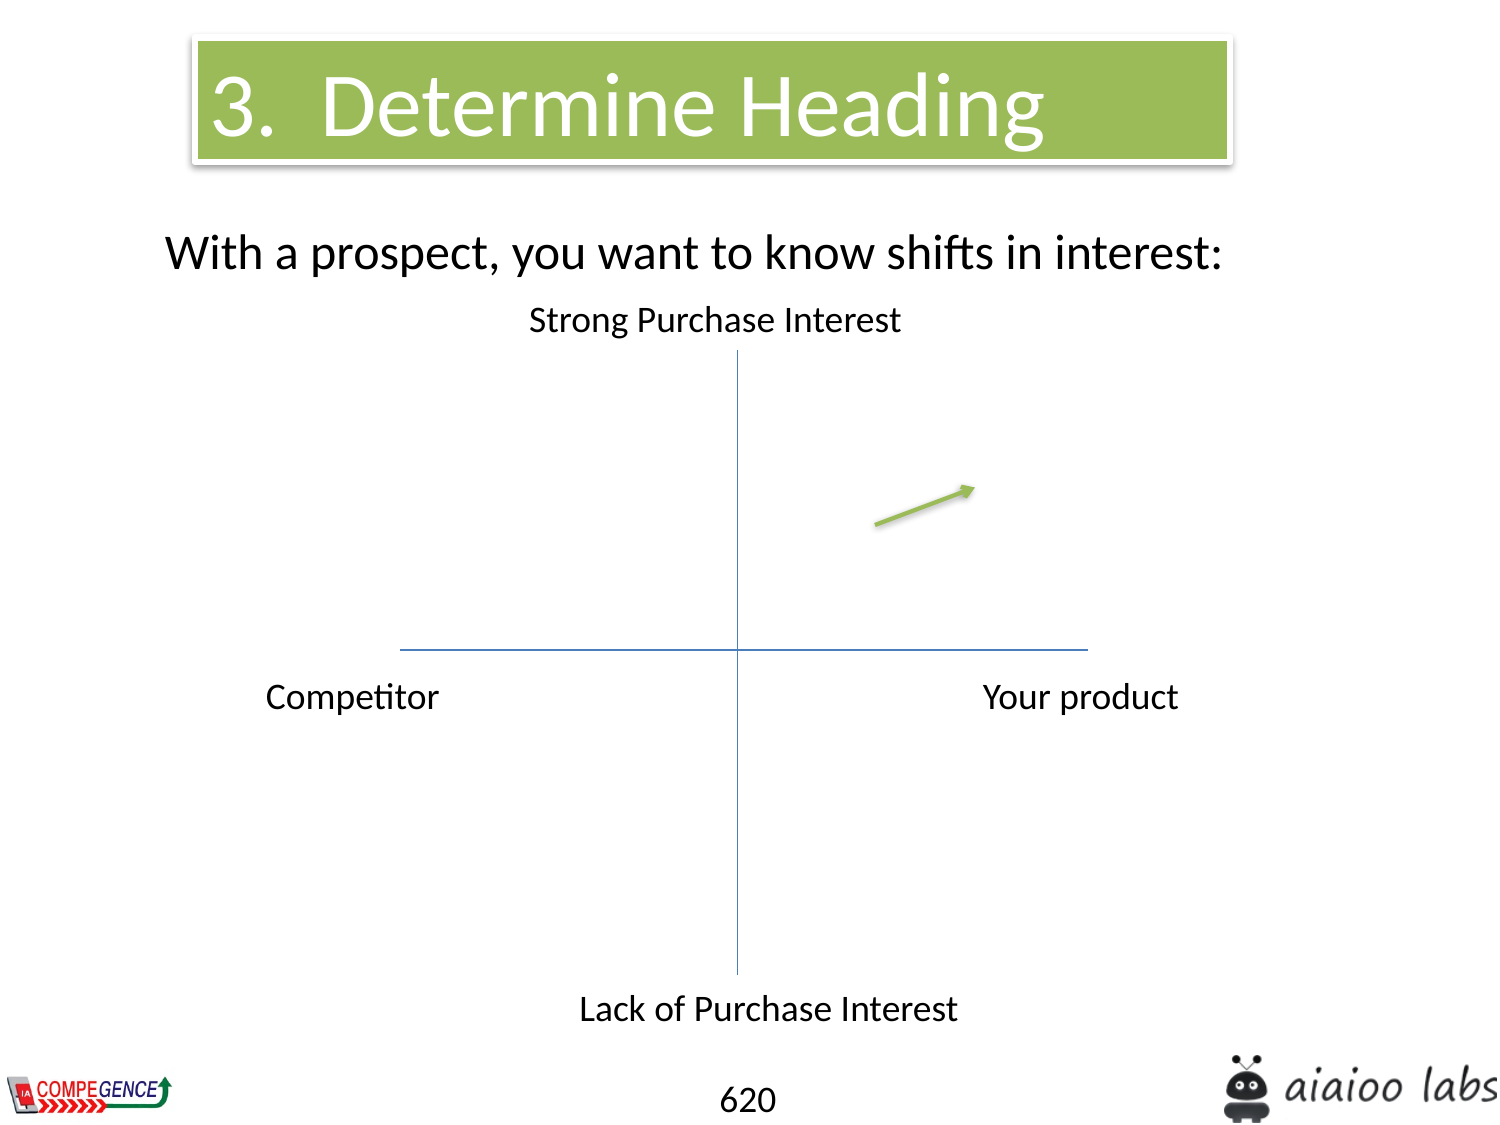

3.  Determine Heading
With a prospect, you want to know shifts in interest:
Strong Purchase Interest
Competitor
Your product
Lack of Purchase Interest